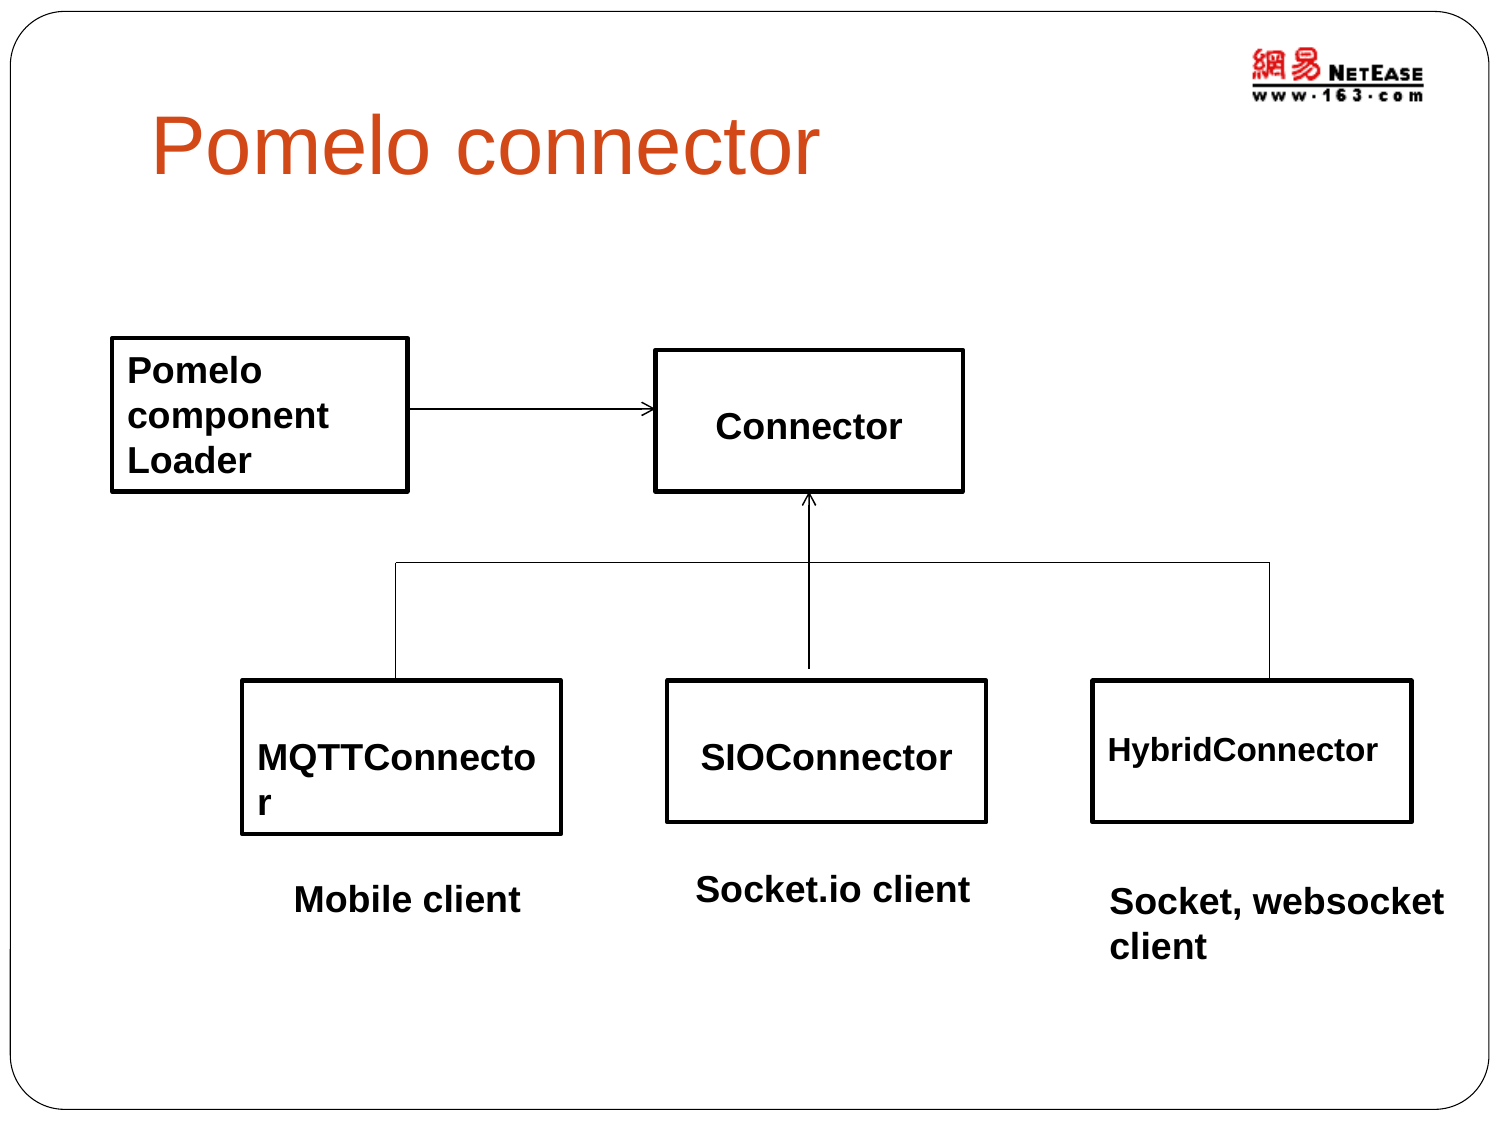

# Pomelo connector
Pomelo component Loader

Connector

MQTTConnector

SIOConnector

HybridConnector
Socket.io client
Mobile client
Socket, websocket
client